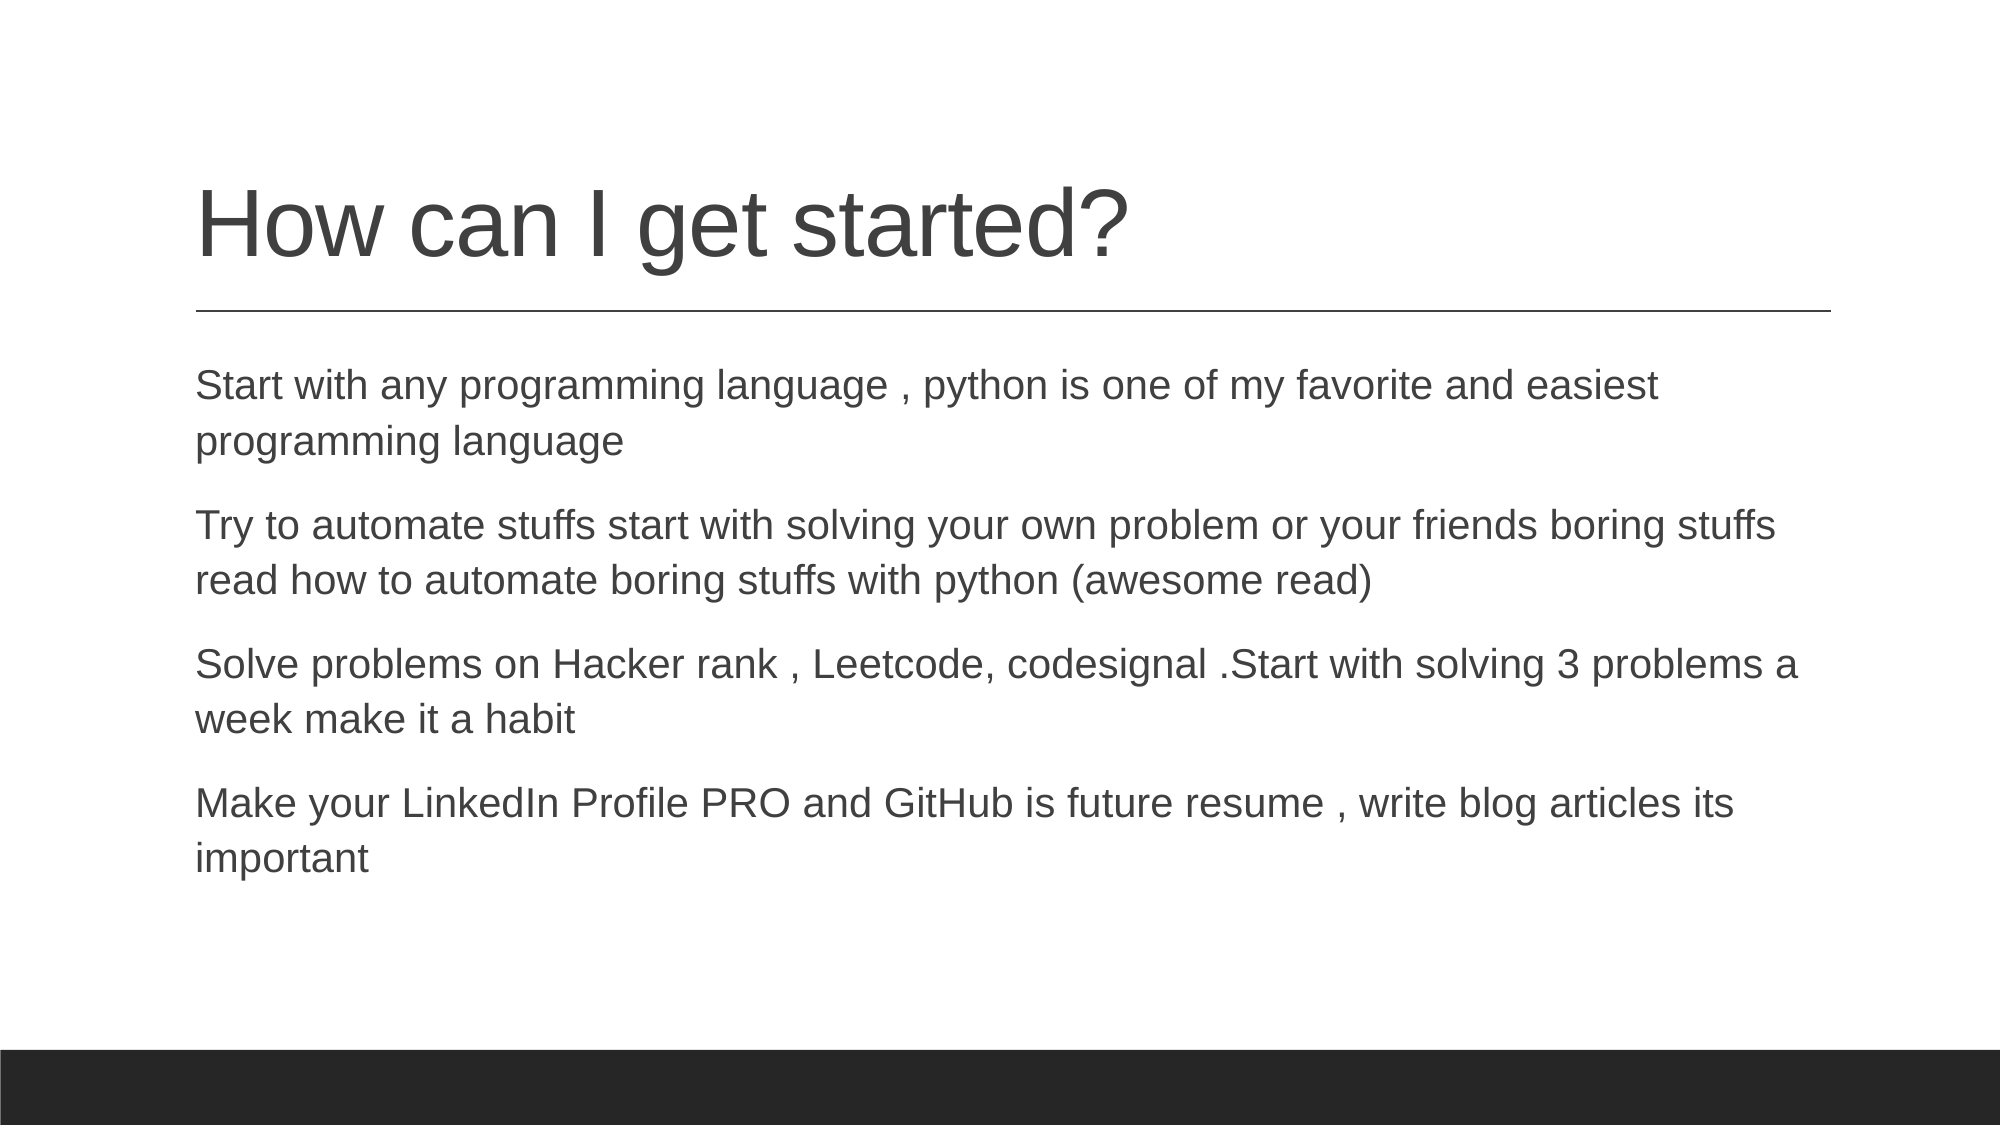

# How can I get started?
Start with any programming language , python is one of my favorite and easiest programming language
Try to automate stuffs start with solving your own problem or your friends boring stuffs read how to automate boring stuffs with python (awesome read)
Solve problems on Hacker rank , Leetcode, codesignal .Start with solving 3 problems a week make it a habit
Make your LinkedIn Profile PRO and GitHub is future resume , write blog articles its important